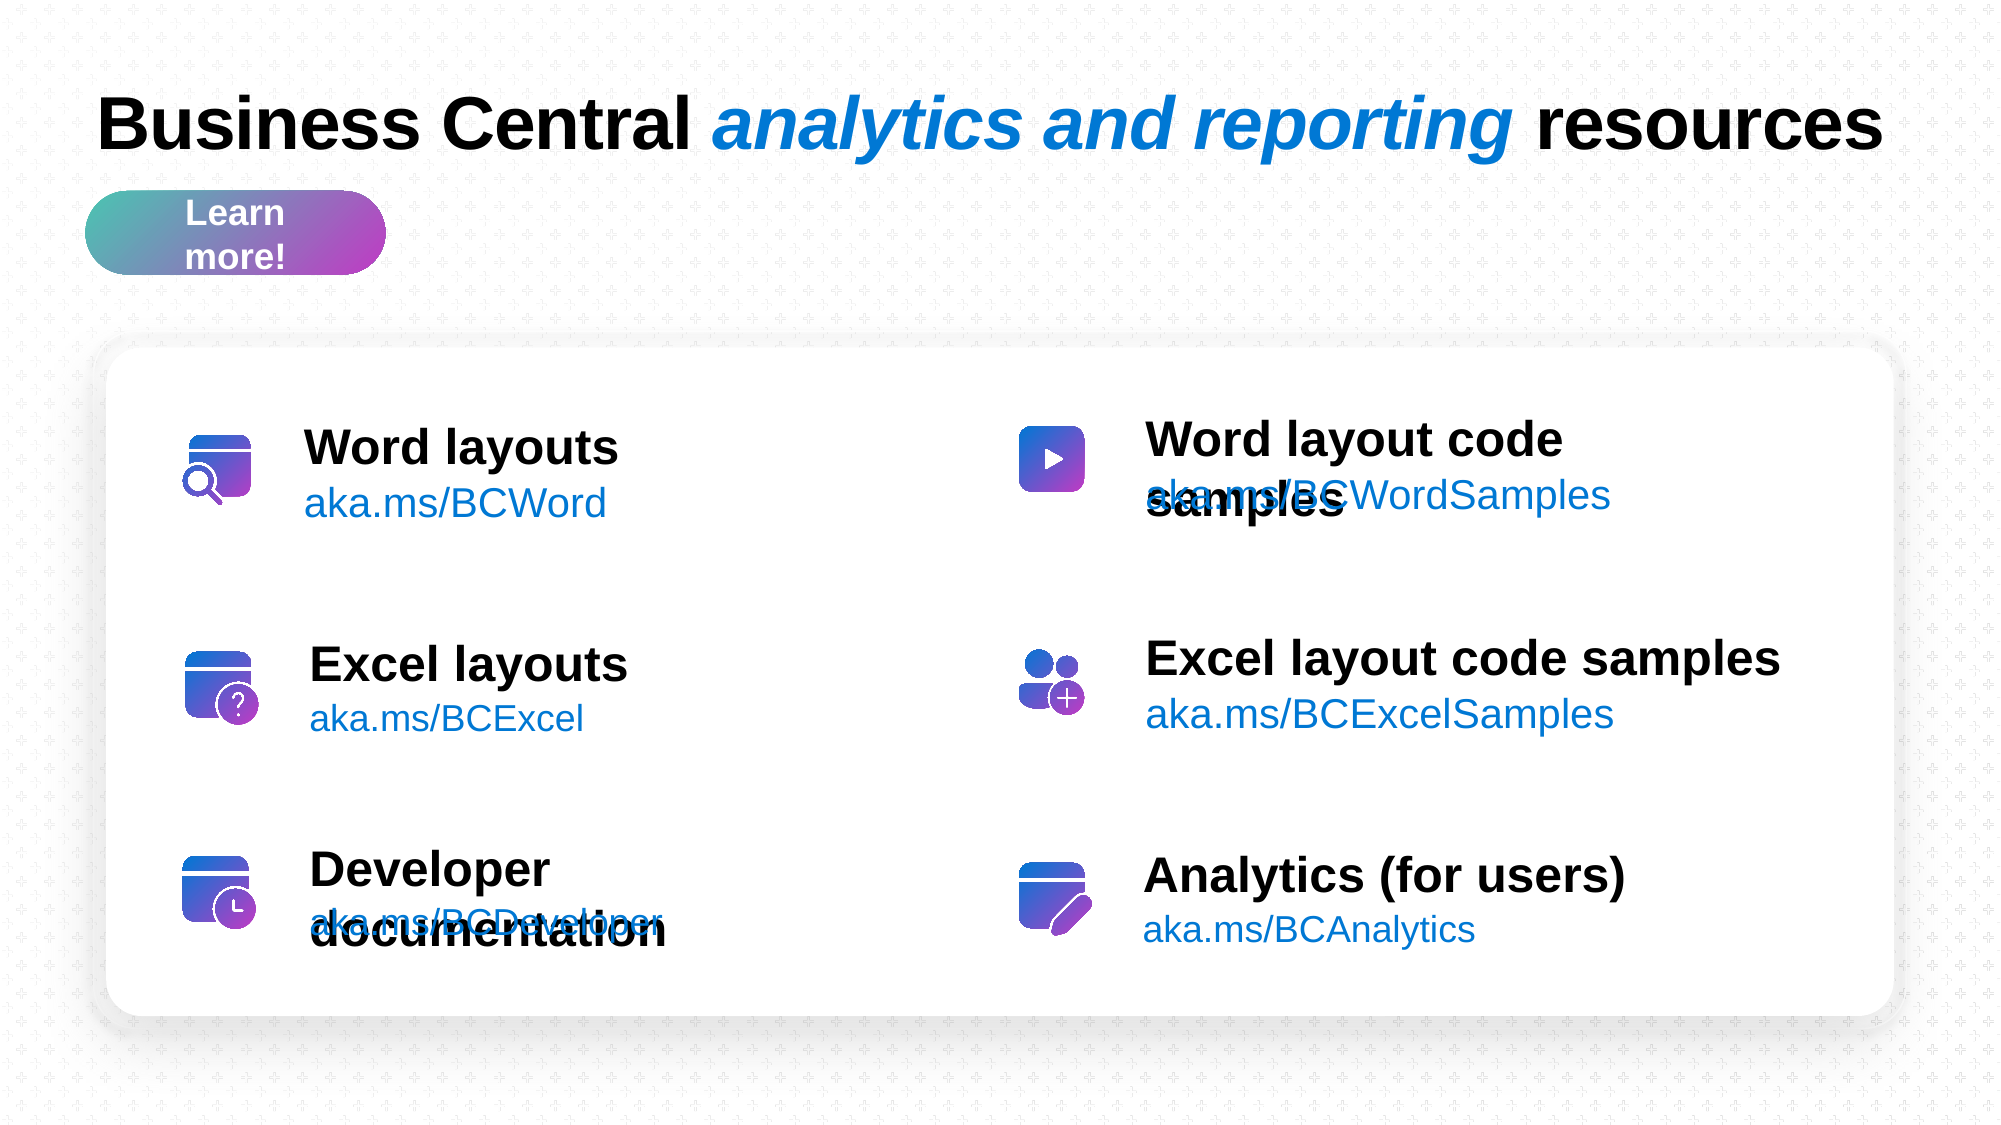

# Business Central analytics and reporting resources

Learn more!
Word layout code samples
Word layouts

aka.ms/BCWordSamples
aka.ms/BCWord
Excel layout code samples
Excel layouts

aka.ms/BCExcelSamples
aka.ms/BCExcel
Developer documentation
Analytics (for users)

aka.ms/BCDeveloper
aka.ms/BCAnalytics